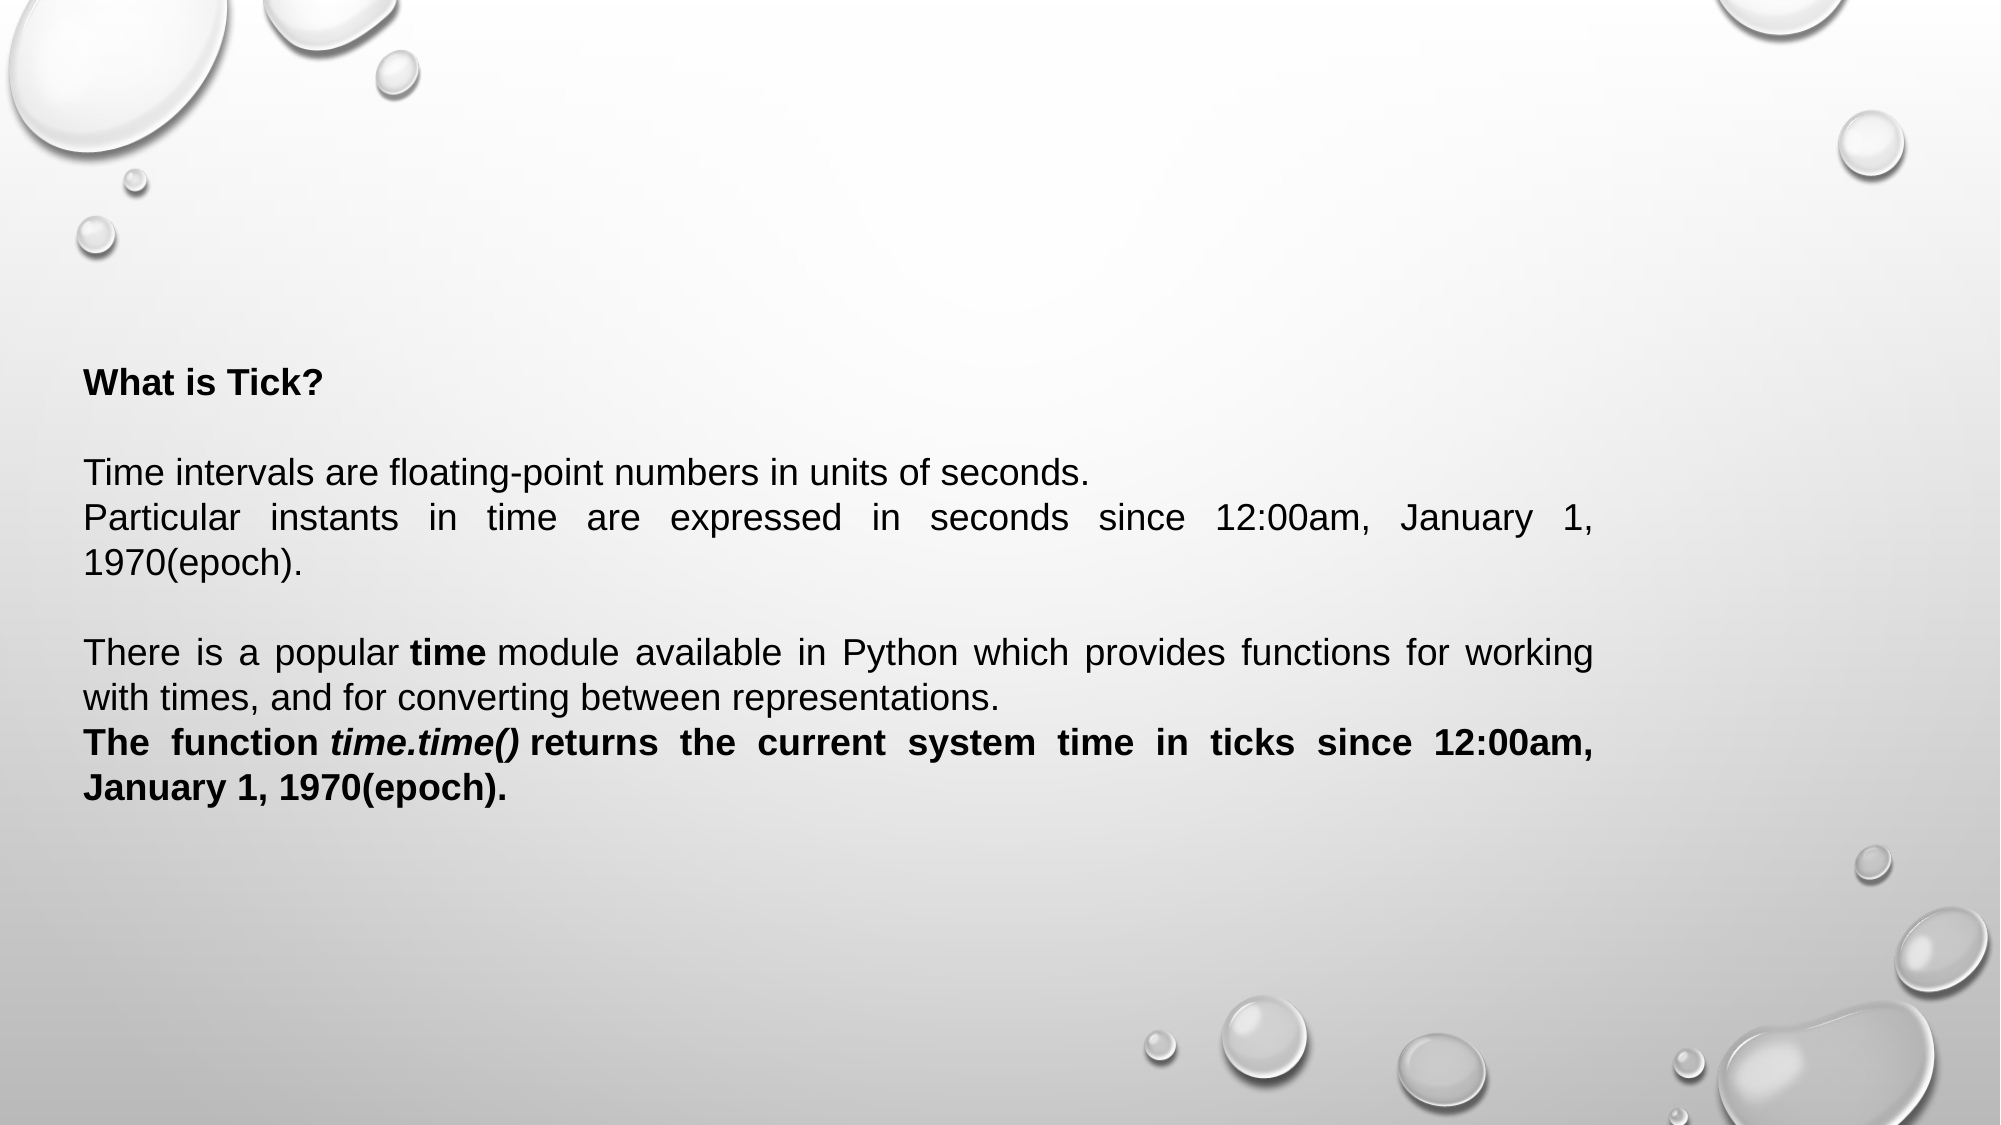

What is Tick?

Time intervals are floating-point numbers in units of seconds.
Particular instants in time are expressed in seconds since 12:00am, January 1, 1970(epoch).

There is a popular time module available in Python which provides functions for working with times, and for converting between representations.
The function time.time() returns the current system time in ticks since 12:00am, January 1, 1970(epoch).